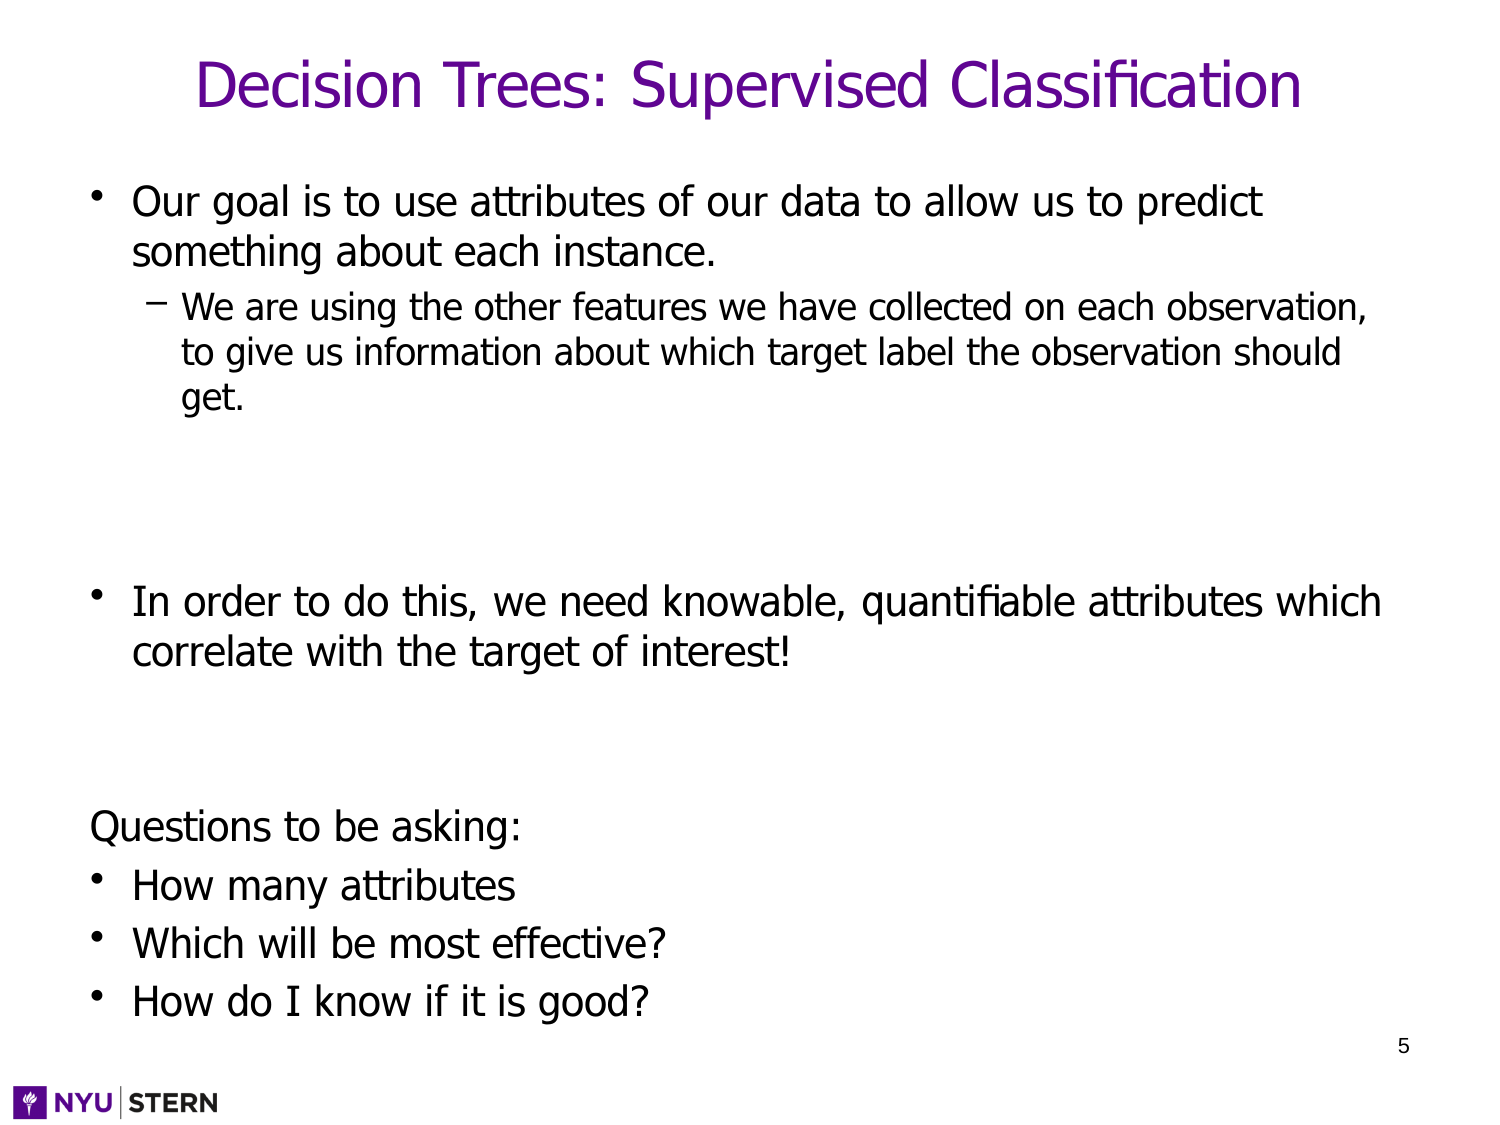

# Decision Trees: Supervised Classification
Our goal is to use attributes of our data to allow us to predict something about each instance.
We are using the other features we have collected on each observation, to give us information about which target label the observation should get.

In order to do this, we need knowable, quantifiable attributes which correlate with the target of interest!

Questions to be asking:
How many attributes
Which will be most effective?
How do I know if it is good?

5